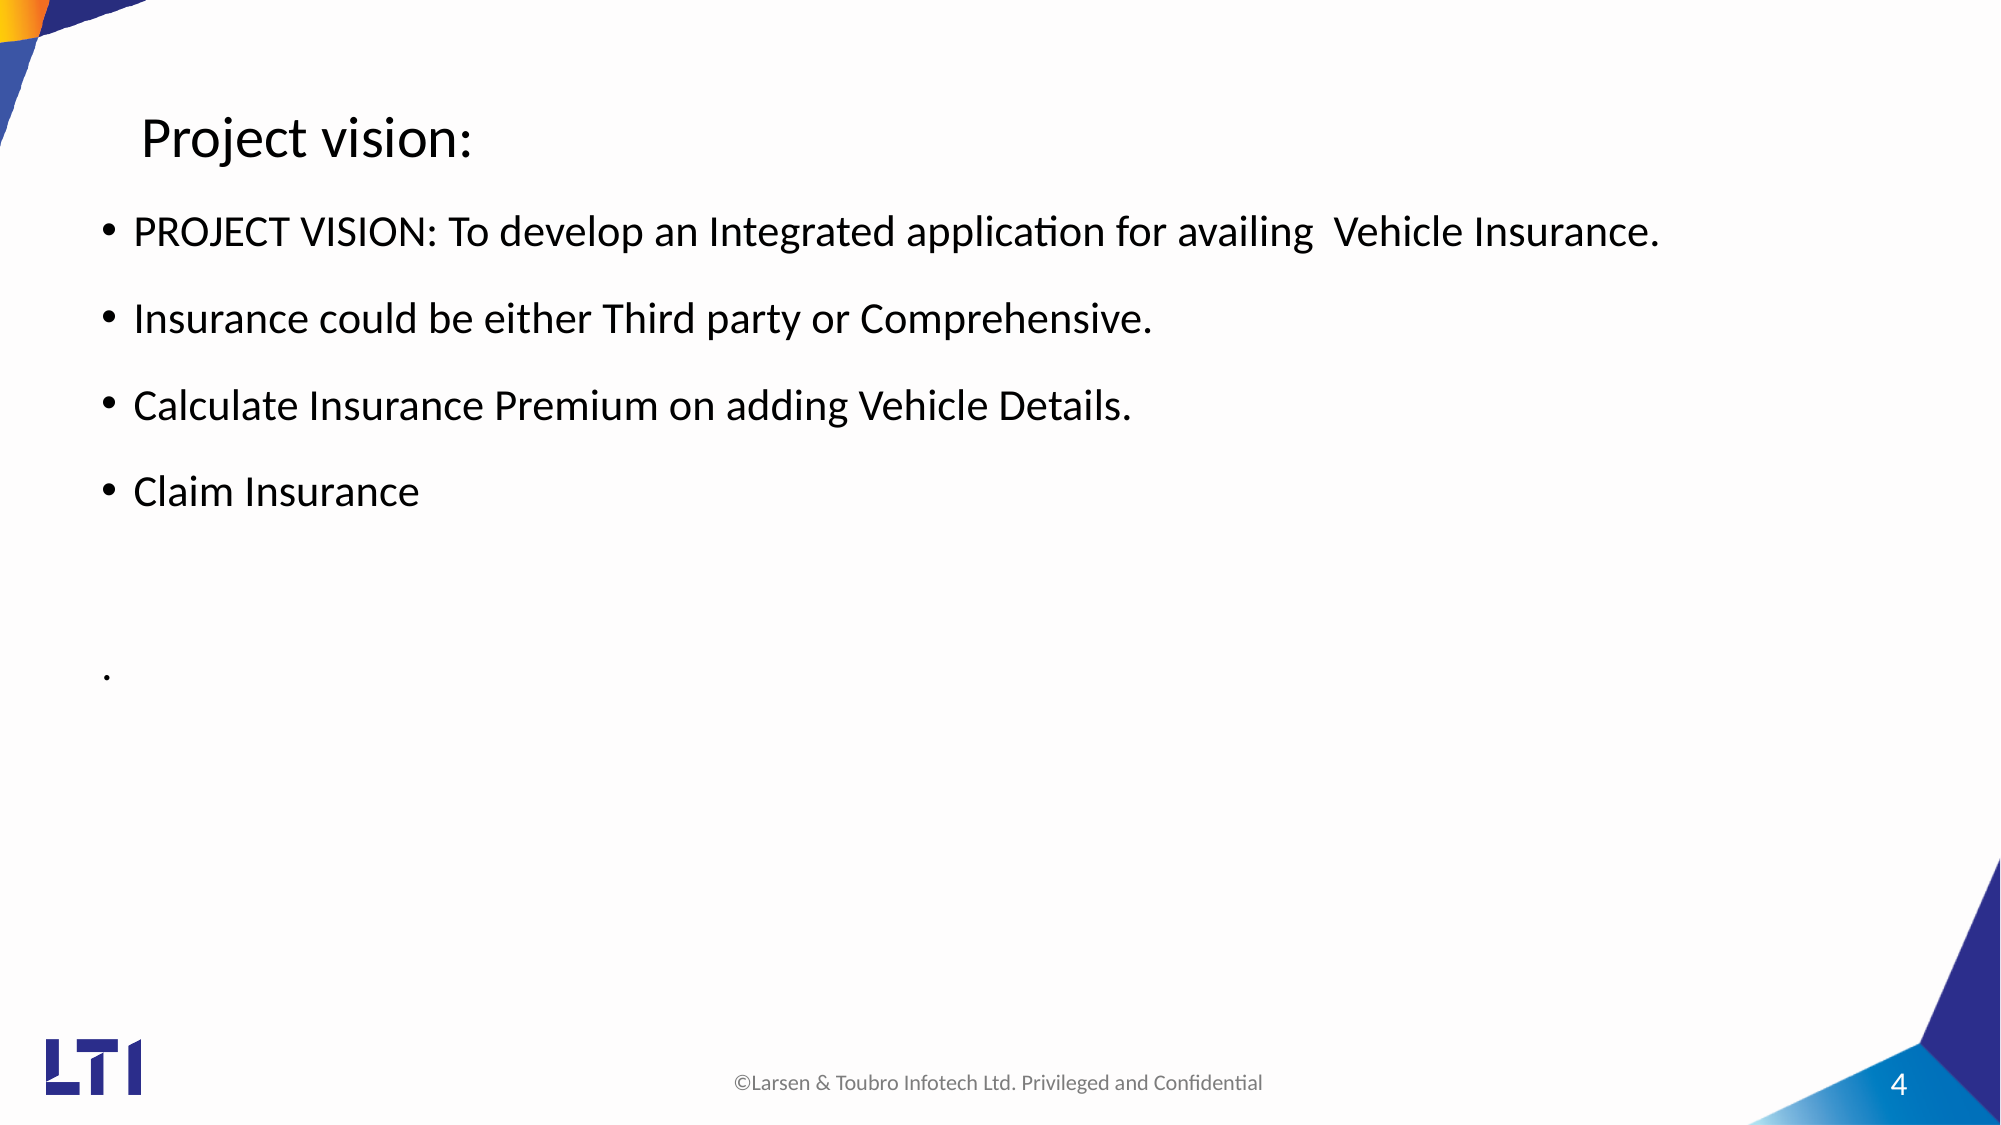

#
   Project vision:
PROJECT VISION: To develop an Integrated application for availing  Vehicle Insurance.
Insurance could be either Third party or Comprehensive.
Calculate Insurance Premium on adding Vehicle Details.
Claim Insurance

.